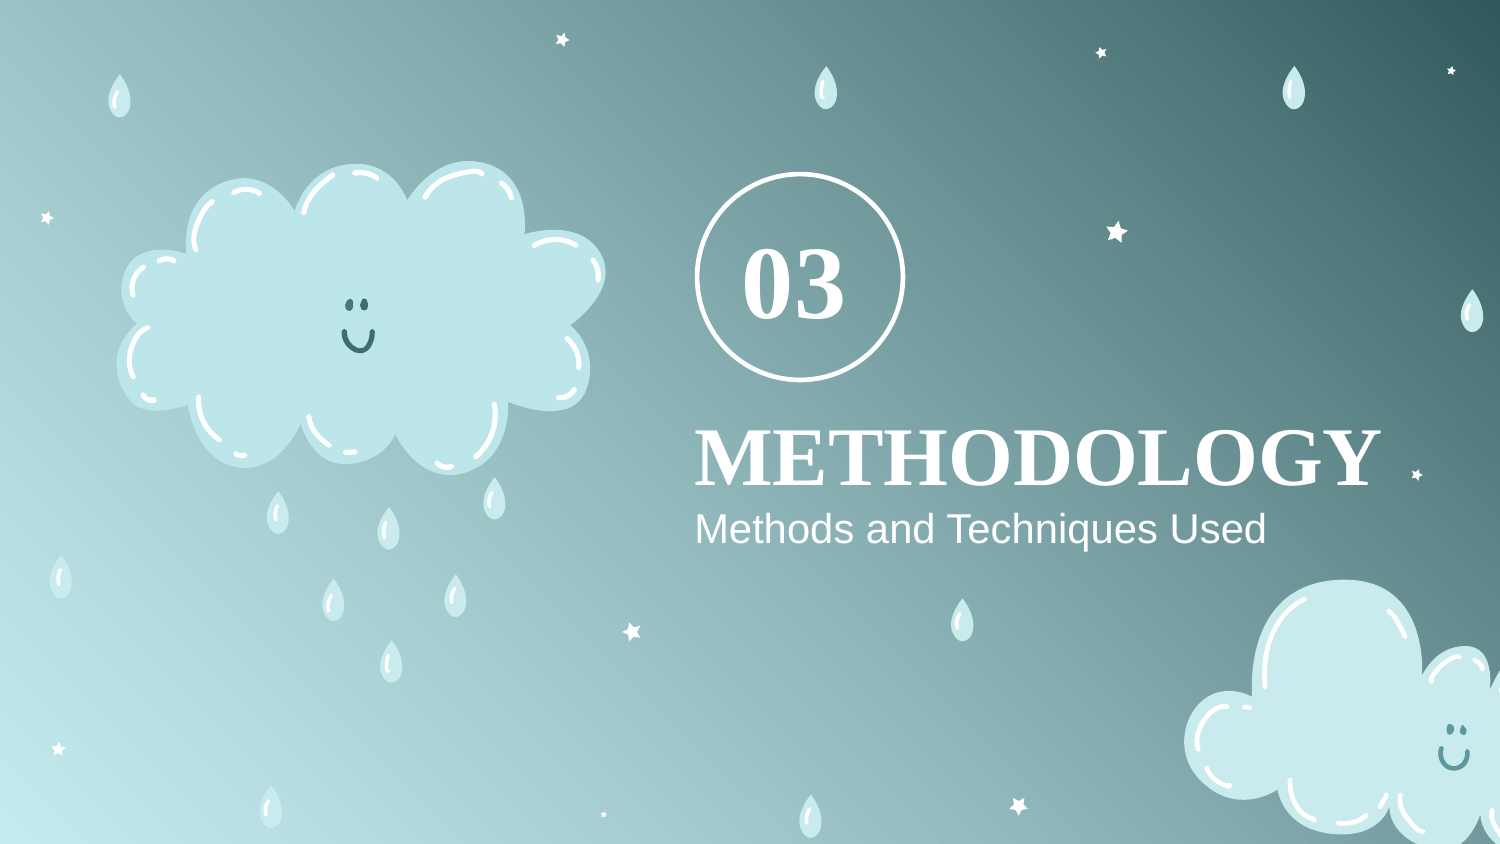

03

# METHODOLOGY
Methods and Techniques Used